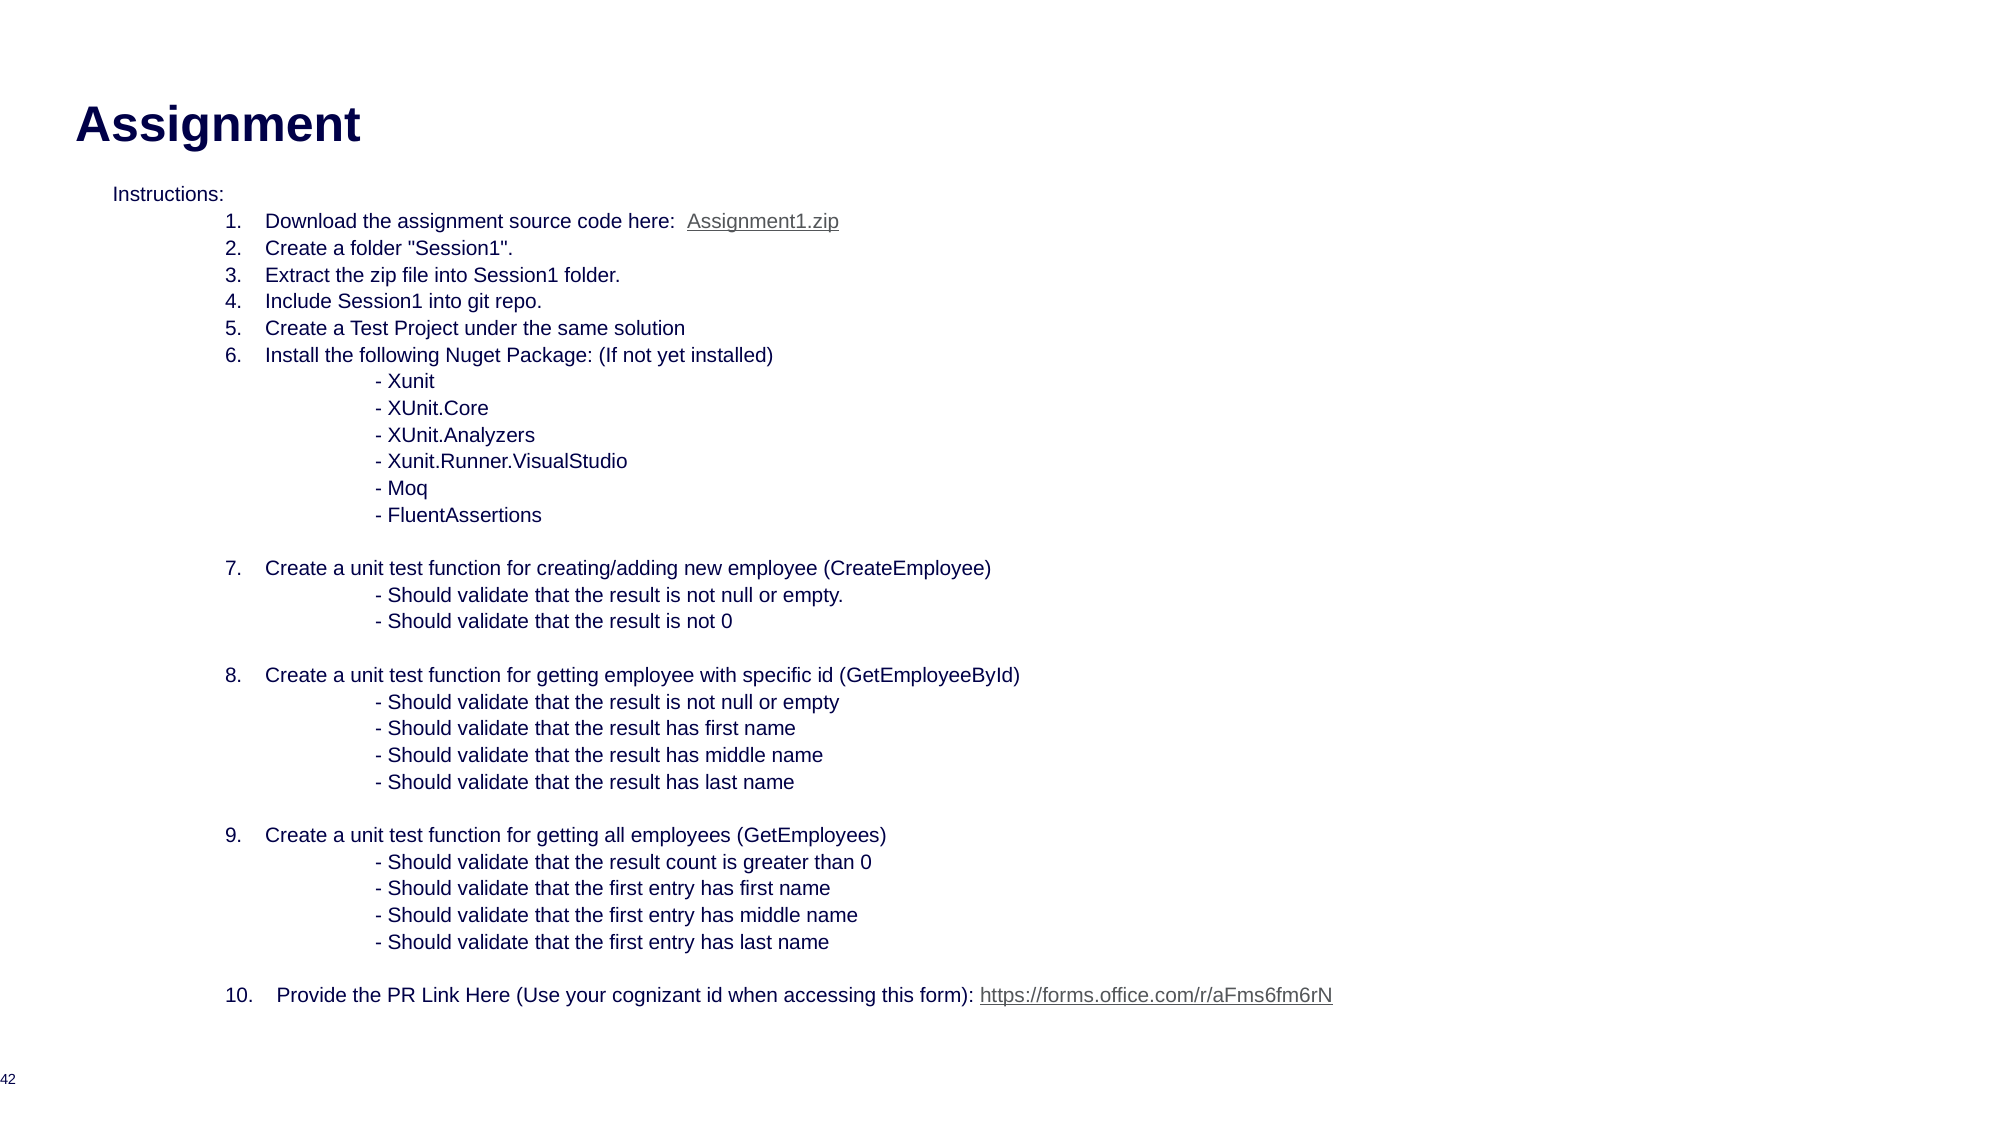

# Assignment
Instructions:
	1.    Download the assignment source code here:  Assignment1.zip
	2.    Create a folder "Session1".
	3.    Extract the zip file into Session1 folder.
	4.    Include Session1 into git repo.
	5.    Create a Test Project under the same solution
	6.    Install the following Nuget Package: (If not yet installed)
  		- Xunit
 		- XUnit.Core
 		- XUnit.Analyzers
 		- Xunit.Runner.VisualStudio
   		- Moq
   		- FluentAssertions

	7.    Create a unit test function for creating/adding new employee (CreateEmployee)
    		- Should validate that the result is not null or empty.
    		- Should validate that the result is not 0

	8.    Create a unit test function for getting employee with specific id (GetEmployeeById)
    		- Should validate that the result is not null or empty
    		- Should validate that the result has first name
    		- Should validate that the result has middle name
    		- Should validate that the result has last name

	9.    Create a unit test function for getting all employees (GetEmployees)
    		- Should validate that the result count is greater than 0
    		- Should validate that the first entry has first name
    		- Should validate that the first entry has middle name
    		- Should validate that the first entry has last name

	10.    Provide the PR Link Here (Use your cognizant id when accessing this form): https://forms.office.com/r/aFms6fm6rN​

42